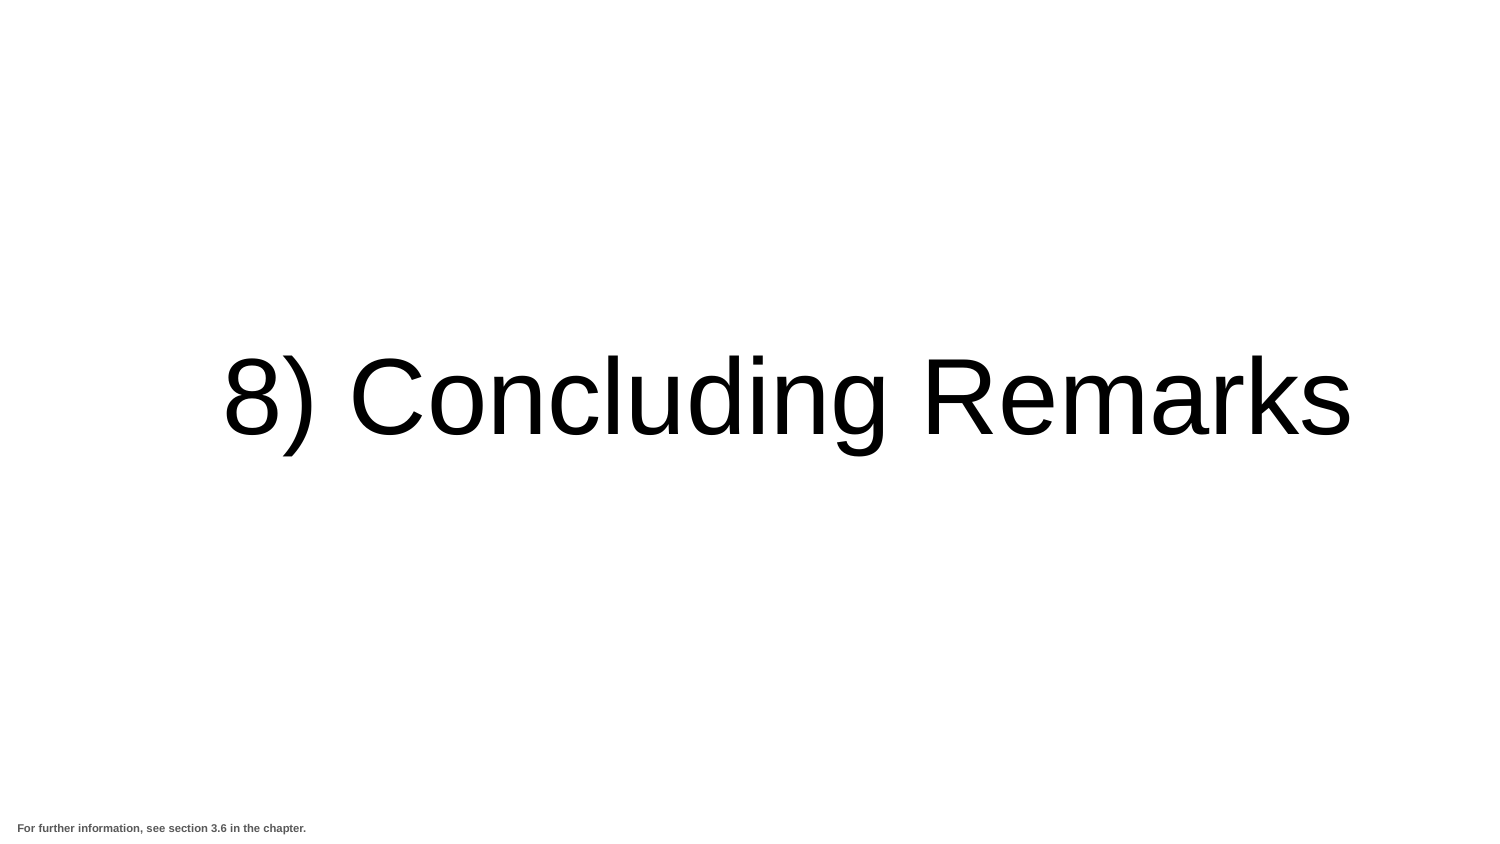

# 8) Concluding Remarks
For further information, see section 3.6 in the chapter.